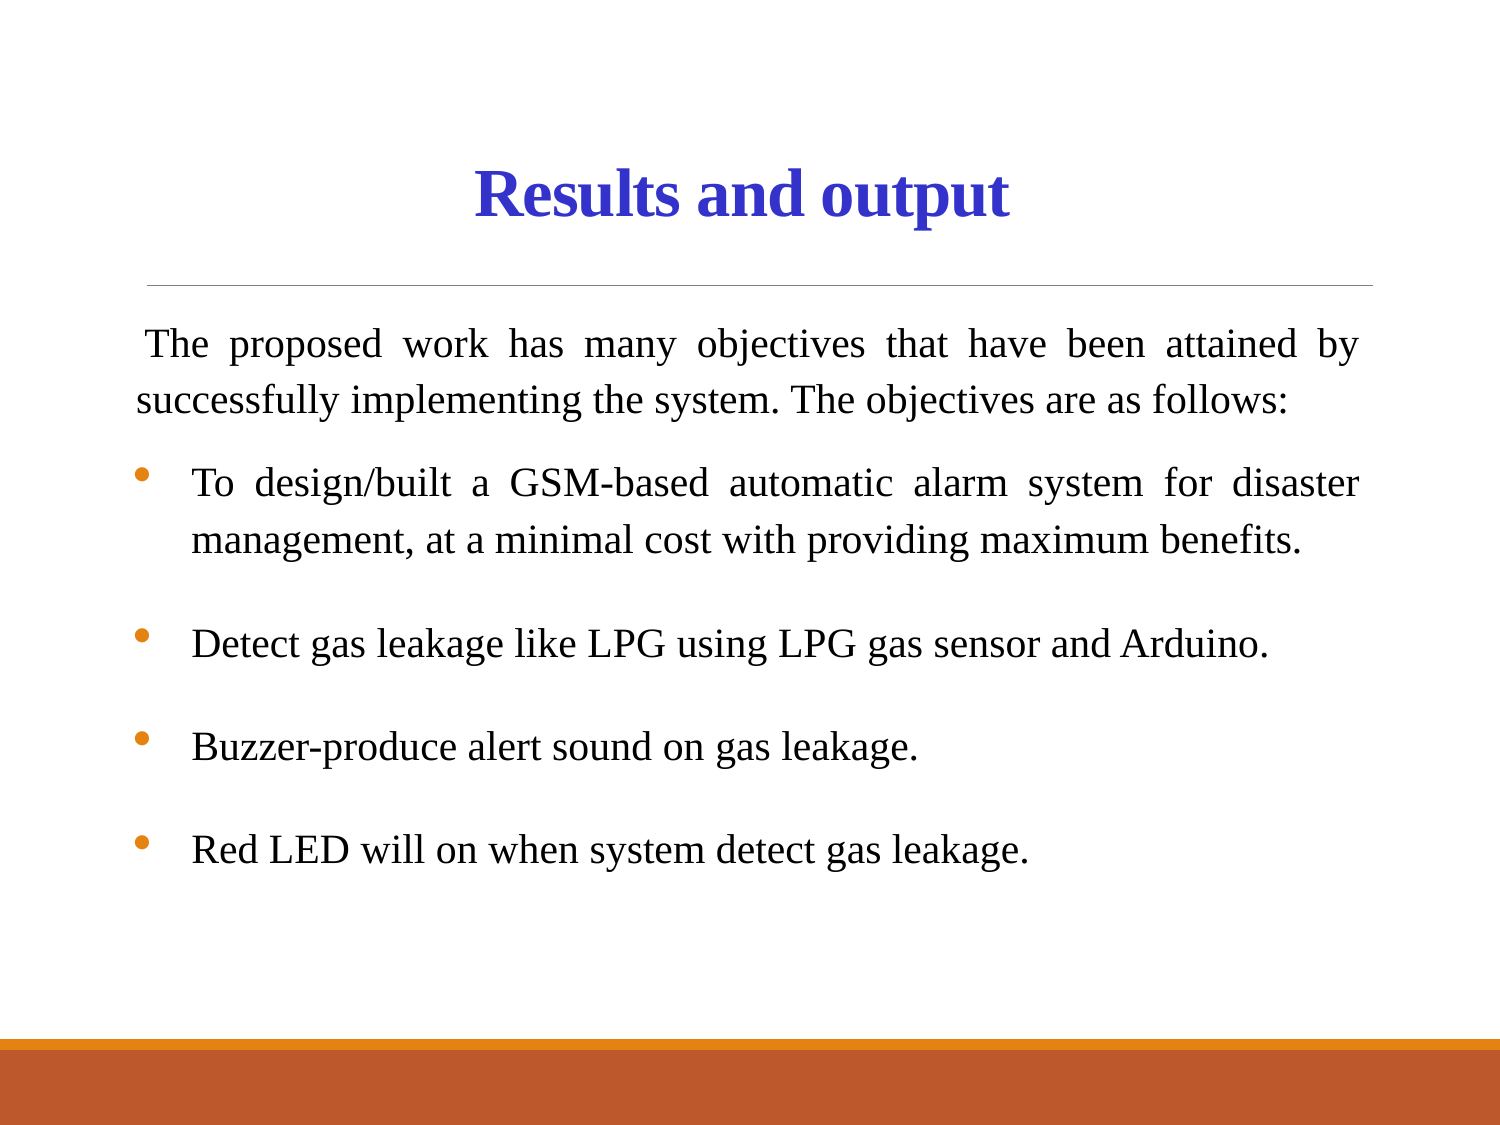

# Results and output
The proposed work has many objectives that have been attained by successfully implementing the system. The objectives are as follows:
To design/built a GSM-based automatic alarm system for disaster management, at a minimal cost with providing maximum benefits.
Detect gas leakage like LPG using LPG gas sensor and Arduino.
Buzzer-produce alert sound on gas leakage.
Red LED will on when system detect gas leakage.